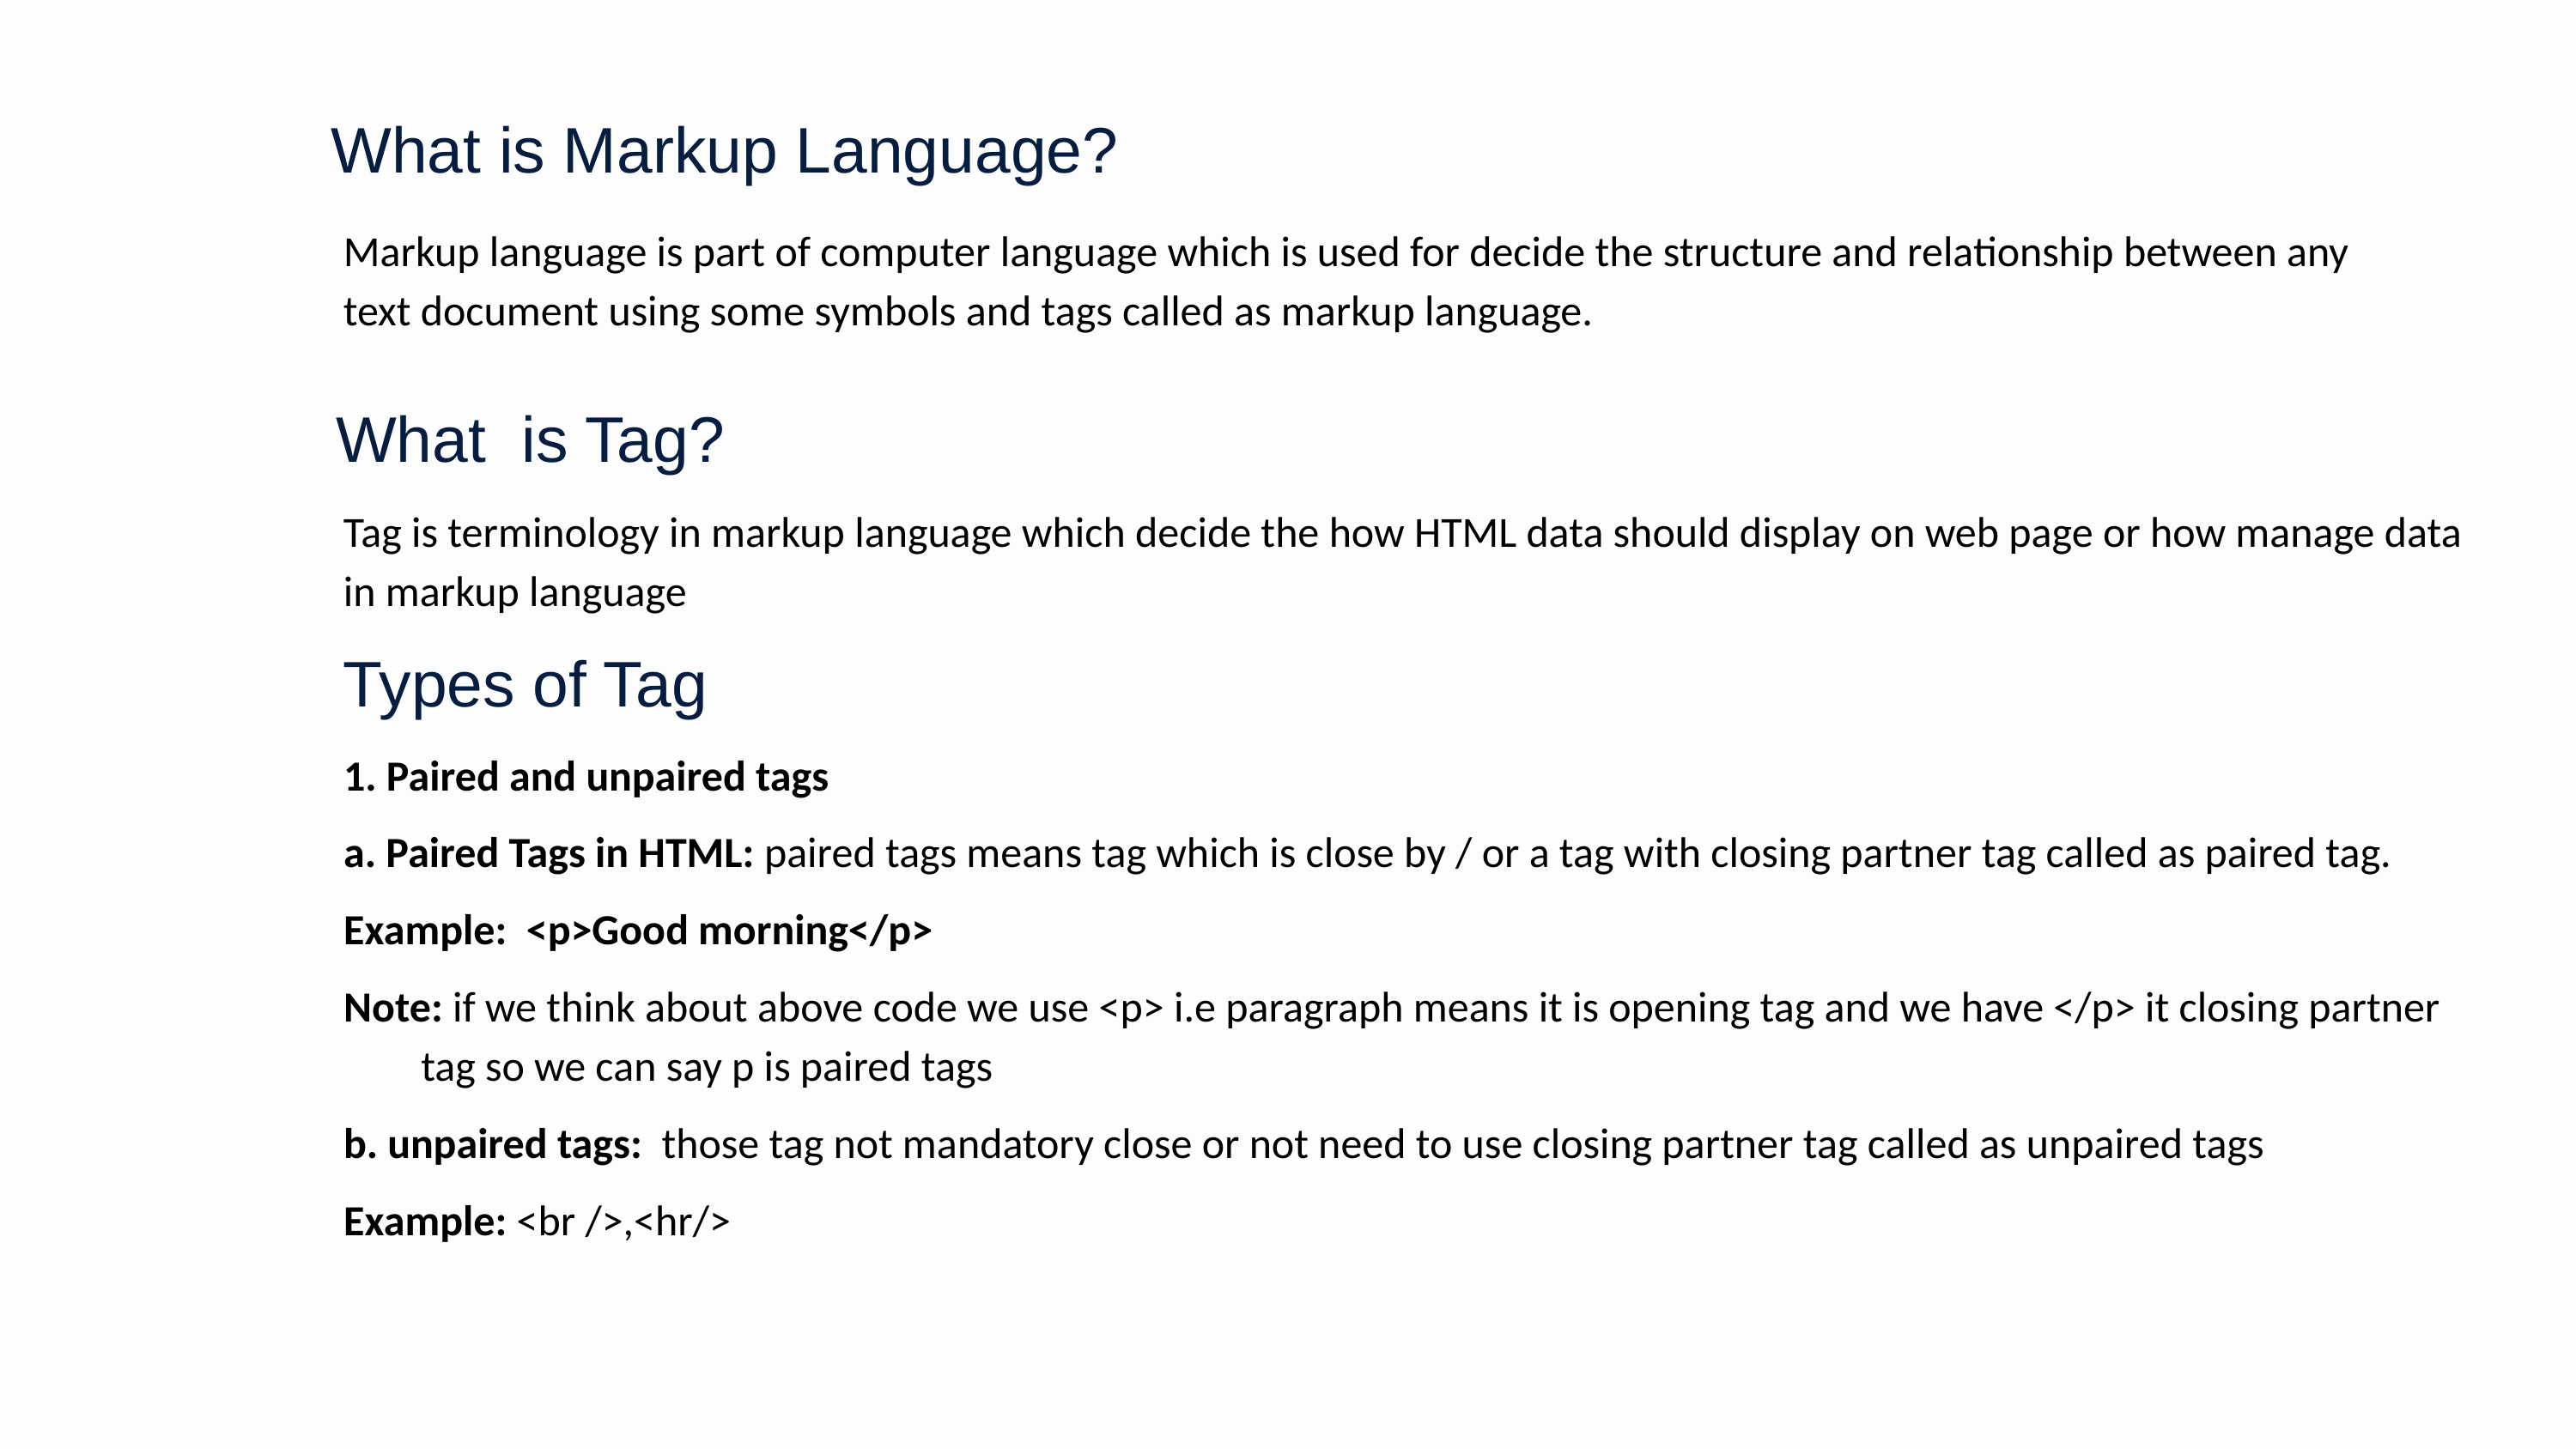

What is Markup Language?
Markup language is part of computer language which is used for decide the structure and relationship between any text document using some symbols and tags called as markup language.
What  is Tag?
Tag is terminology in markup language which decide the how HTML data should display on web page or how manage data in markup language
Types of Tag
1. Paired and unpaired tags
a. Paired Tags in HTML: paired tags means tag which is close by / or a tag with closing partner tag called as paired tag.
Example:  <p>Good morning</p>
Note: if we think about above code we use <p> i.e paragraph means it is opening tag and we have </p> it closing partner          tag so we can say p is paired tags
b. unpaired tags:  those tag not mandatory close or not need to use closing partner tag called as unpaired tags
Example: <br />,<hr/>